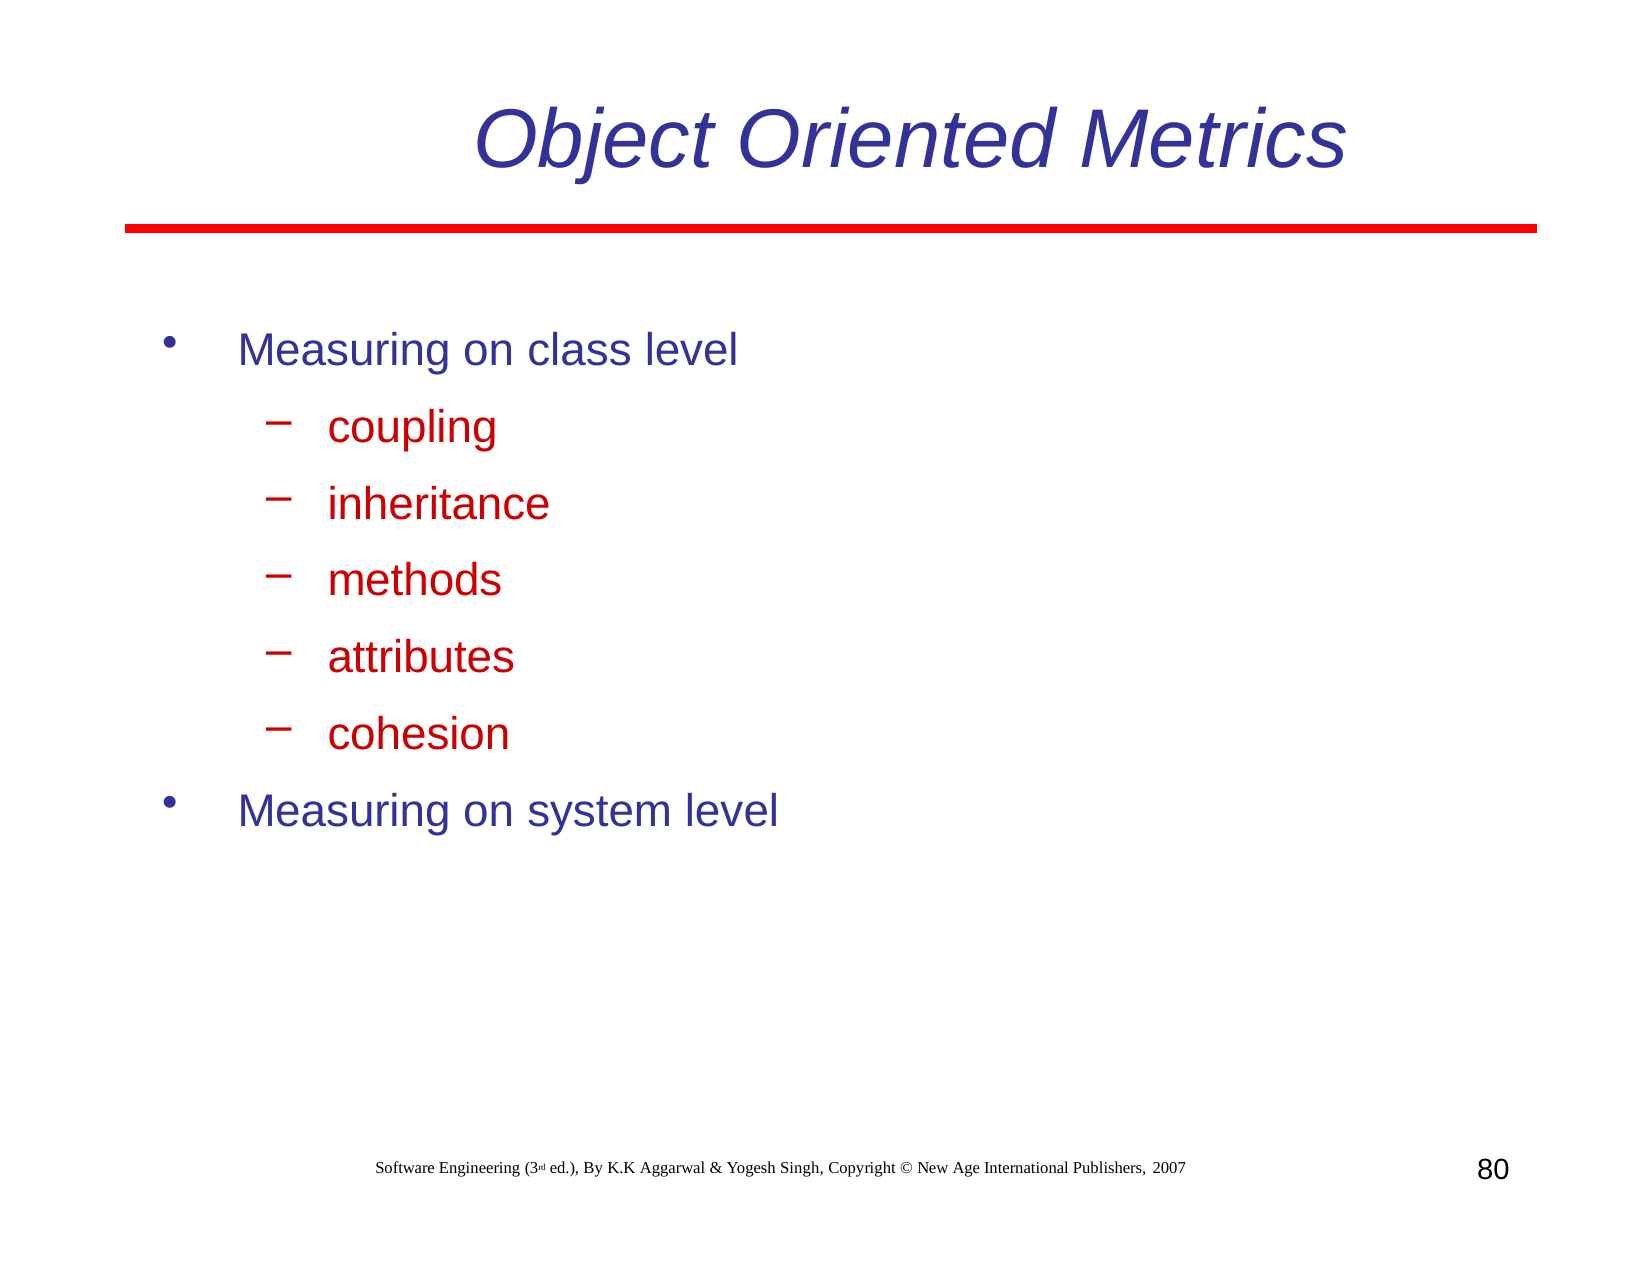

# Object Oriented Metrics

Measuring on class level
coupling
inheritance
methods
attributes
cohesion
Measuring on system level
80
Software Engineering (3rd  ed.), By K.K Aggarwal & Yogesh Singh, Copyright © New Age International Publishers, 2007